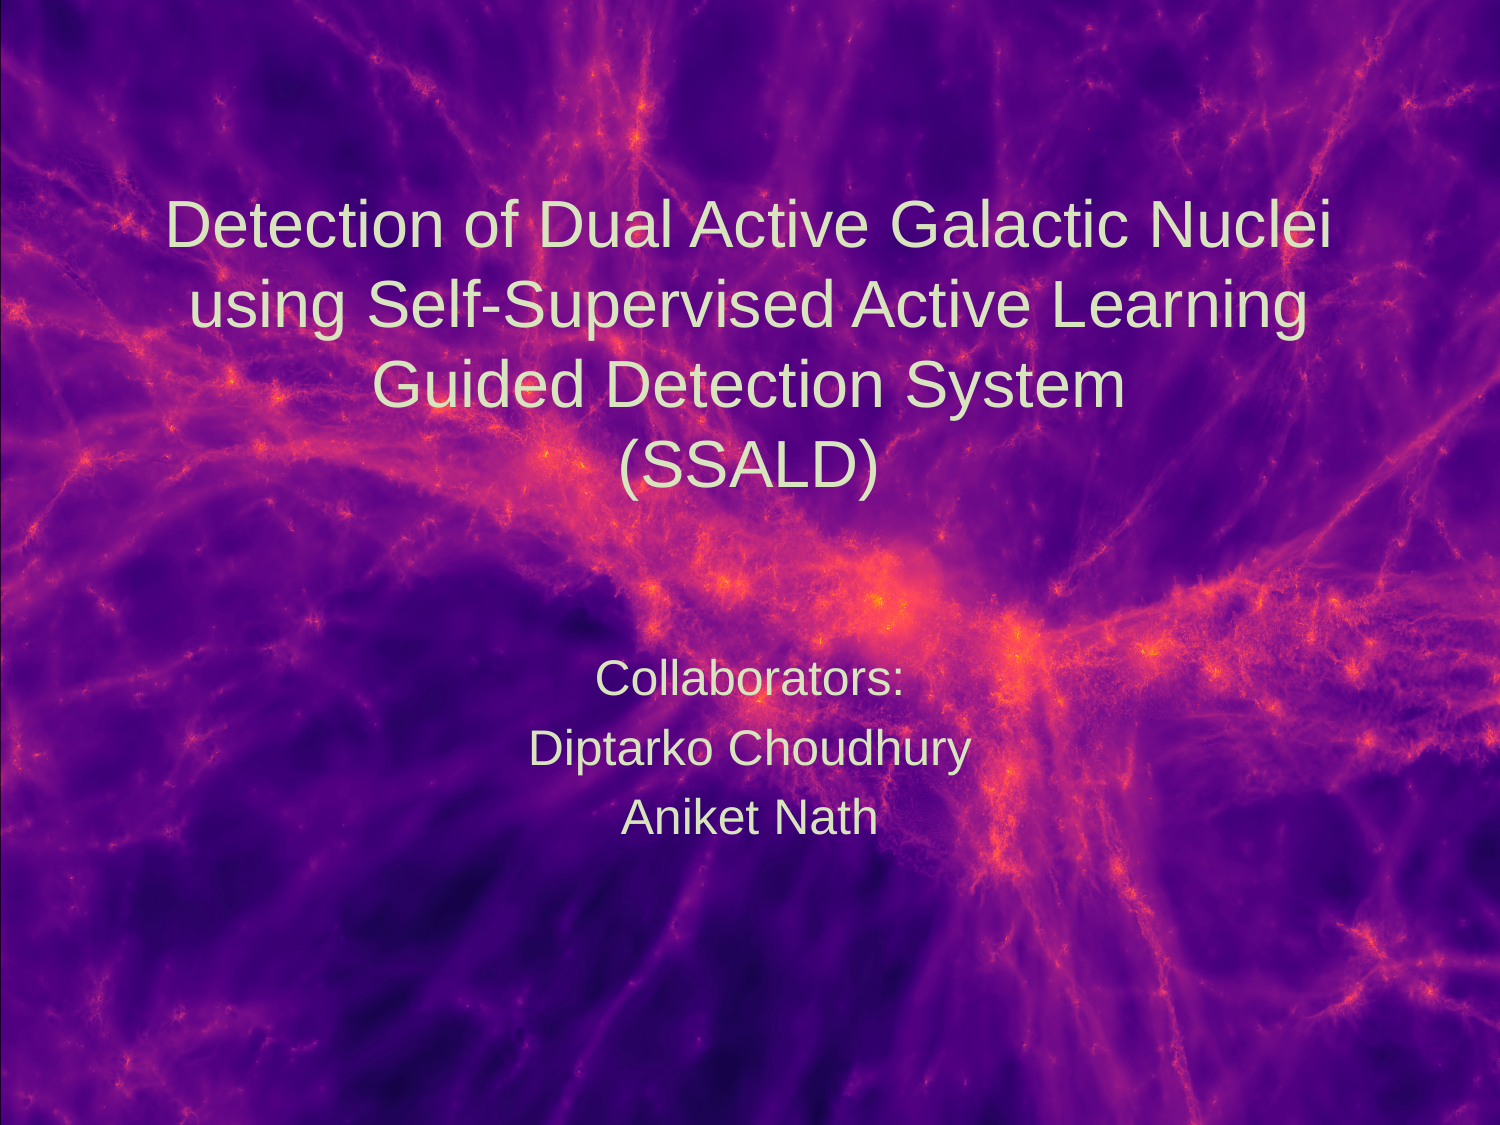

# Detection of Dual Active Galactic Nuclei using Self-Supervised Active Learning Guided Detection System (SSALD)
Collaborators:
Diptarko Choudhury
Aniket Nath